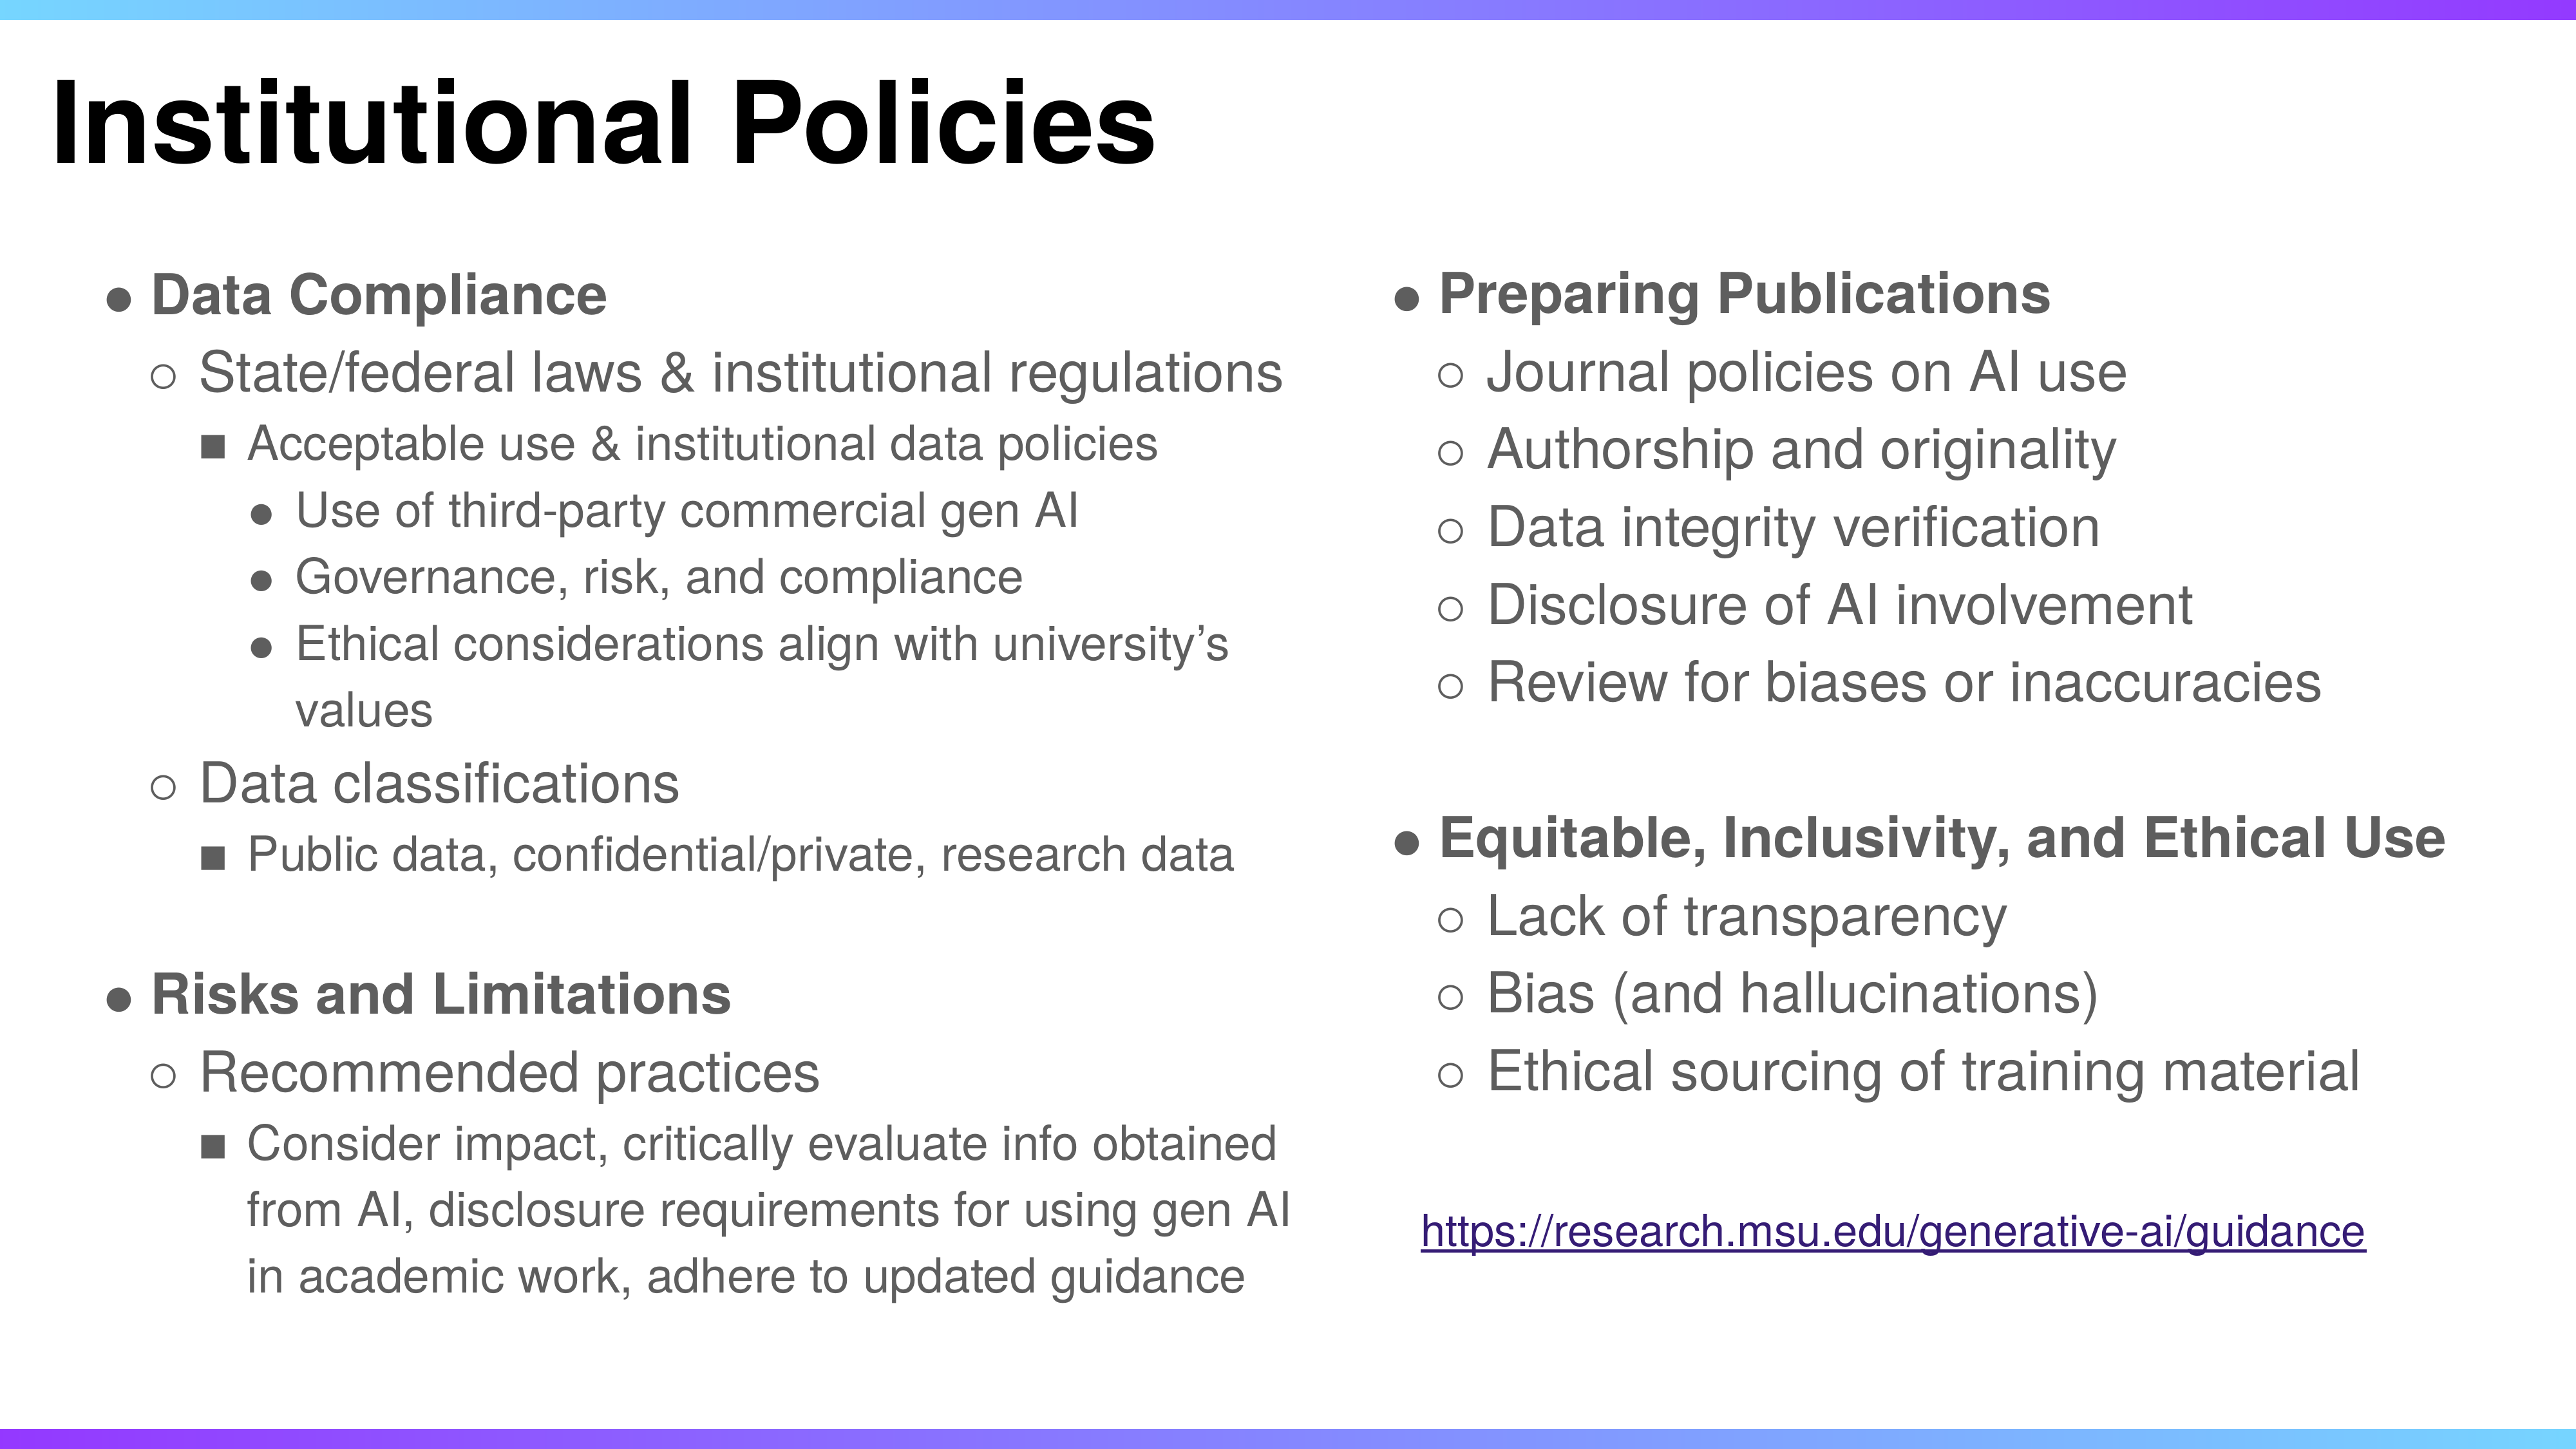

# Institutional Policies
Data Compliance
State/federal laws & institutional regulations
Acceptable use & institutional data policies
Use of third-party commercial gen AI
Governance, risk, and compliance
Ethical considerations align with university’s values
Data classifications
Public data, confidential/private, research data
Risks and Limitations
Recommended practices
Consider impact, critically evaluate info obtained from AI, disclosure requirements for using gen AI in academic work, adhere to updated guidance
Preparing Publications
Journal policies on AI use
Authorship and originality
Data integrity verification
Disclosure of AI involvement
Review for biases or inaccuracies
Equitable, Inclusivity, and Ethical Use
Lack of transparency
Bias (and hallucinations)
Ethical sourcing of training material
  https://research.msu.edu/generative-ai/guidance